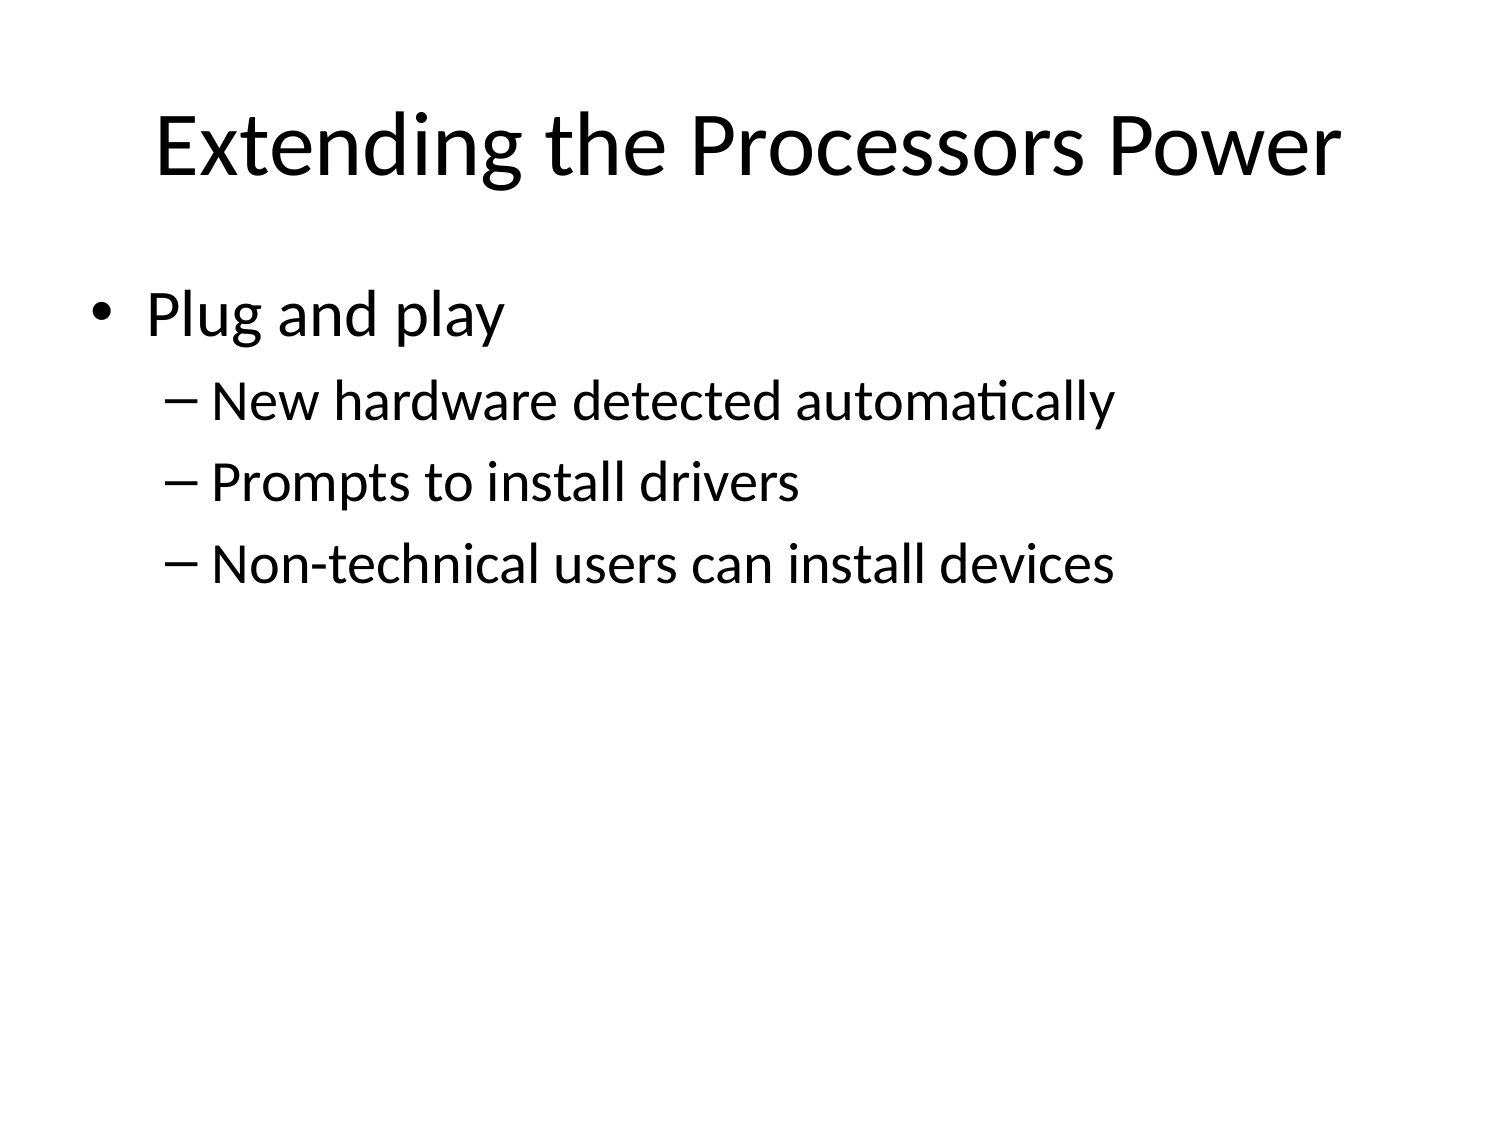

# Extending the Processors Power
Plug and play
New hardware detected automatically
Prompts to install drivers
Non-technical users can install devices